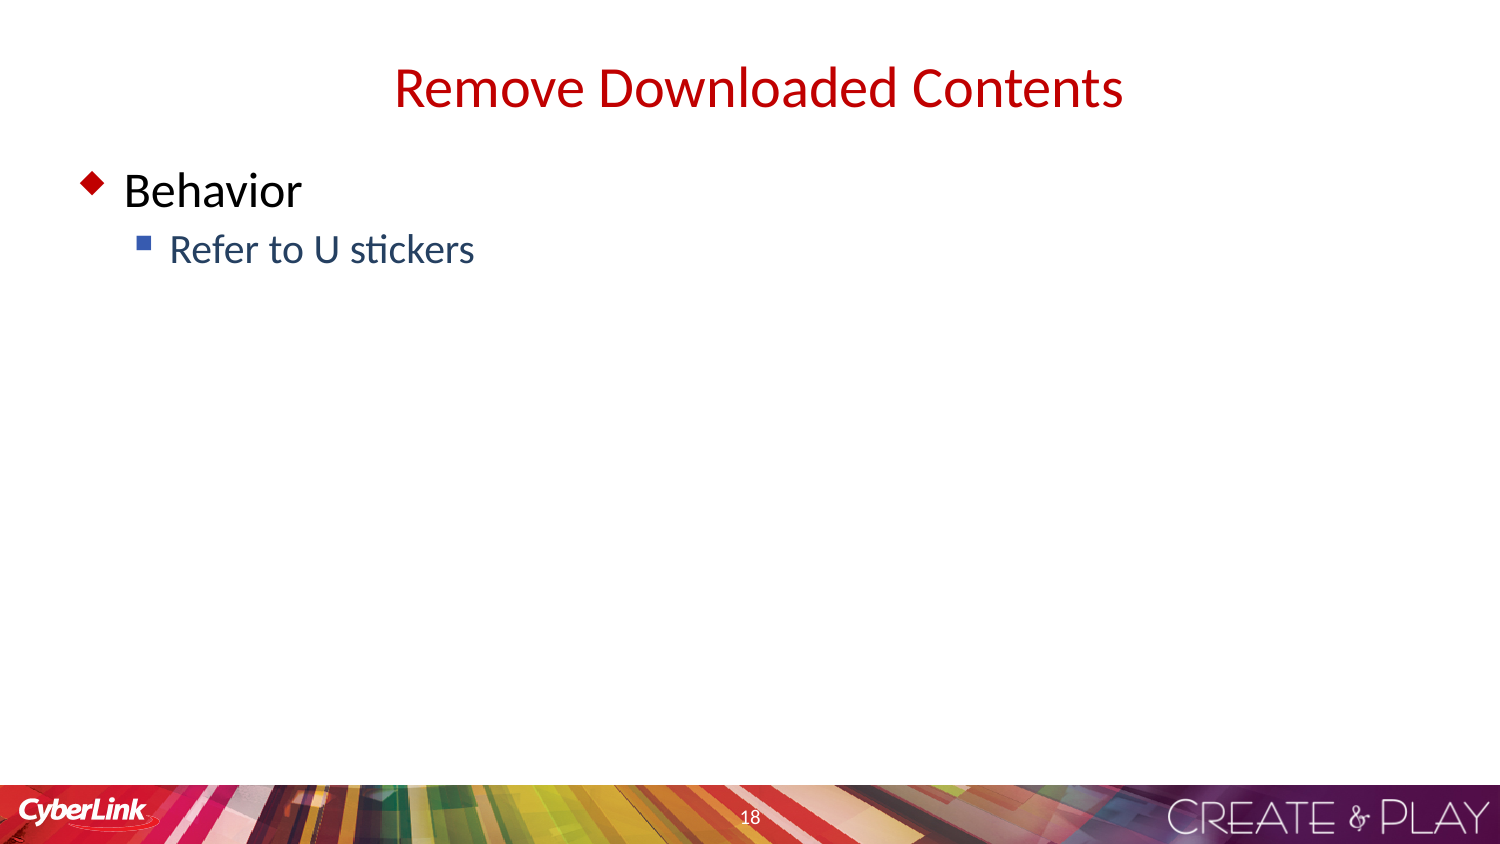

# Remove Downloaded Contents
Behavior
Refer to U stickers
18